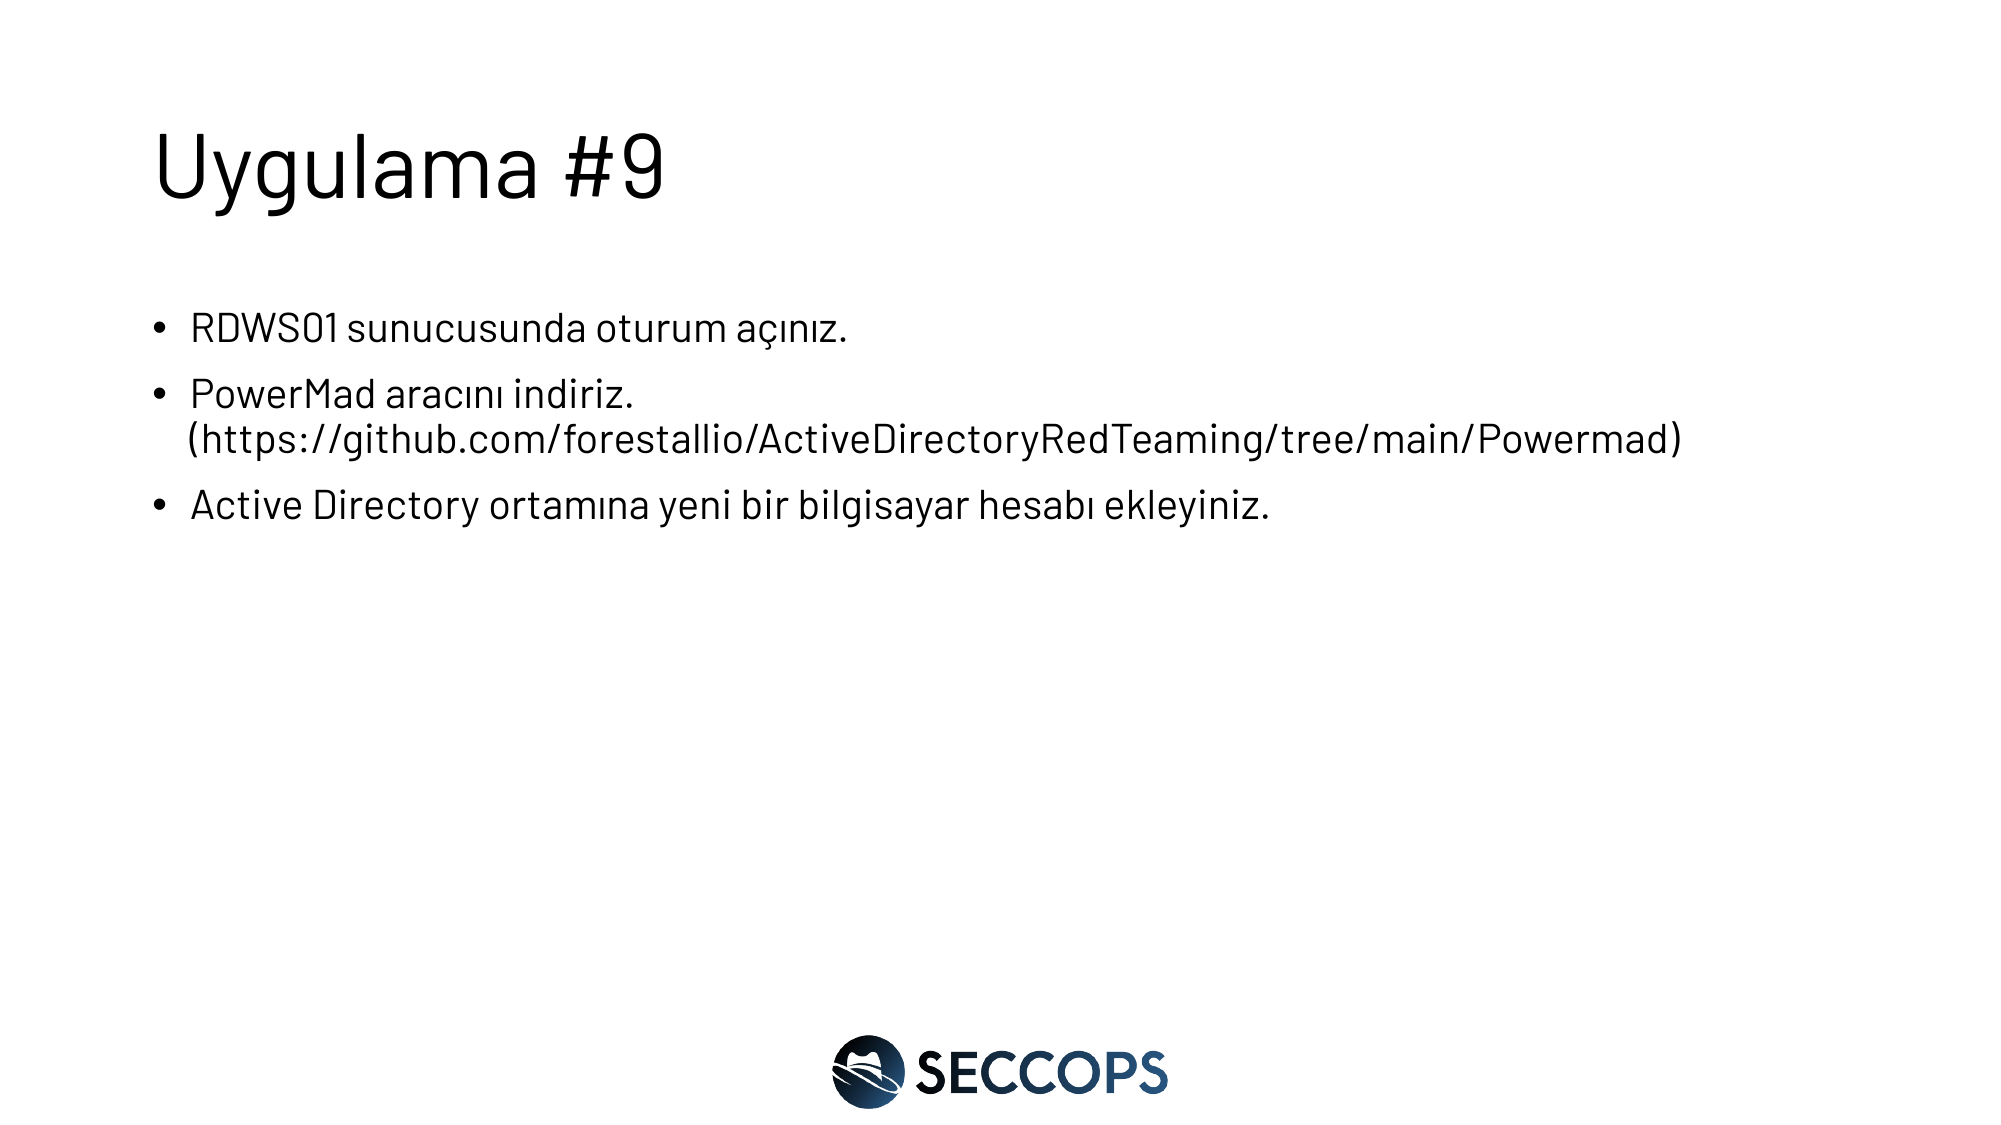

# Uygulama #9
RDWS01 sunucusunda oturum açınız.
PowerMad aracını indiriz. (https://github.com/forestallio/ActiveDirectoryRedTeaming/tree/main/Powermad)
Active Directory ortamına yeni bir bilgisayar hesabı ekleyiniz.